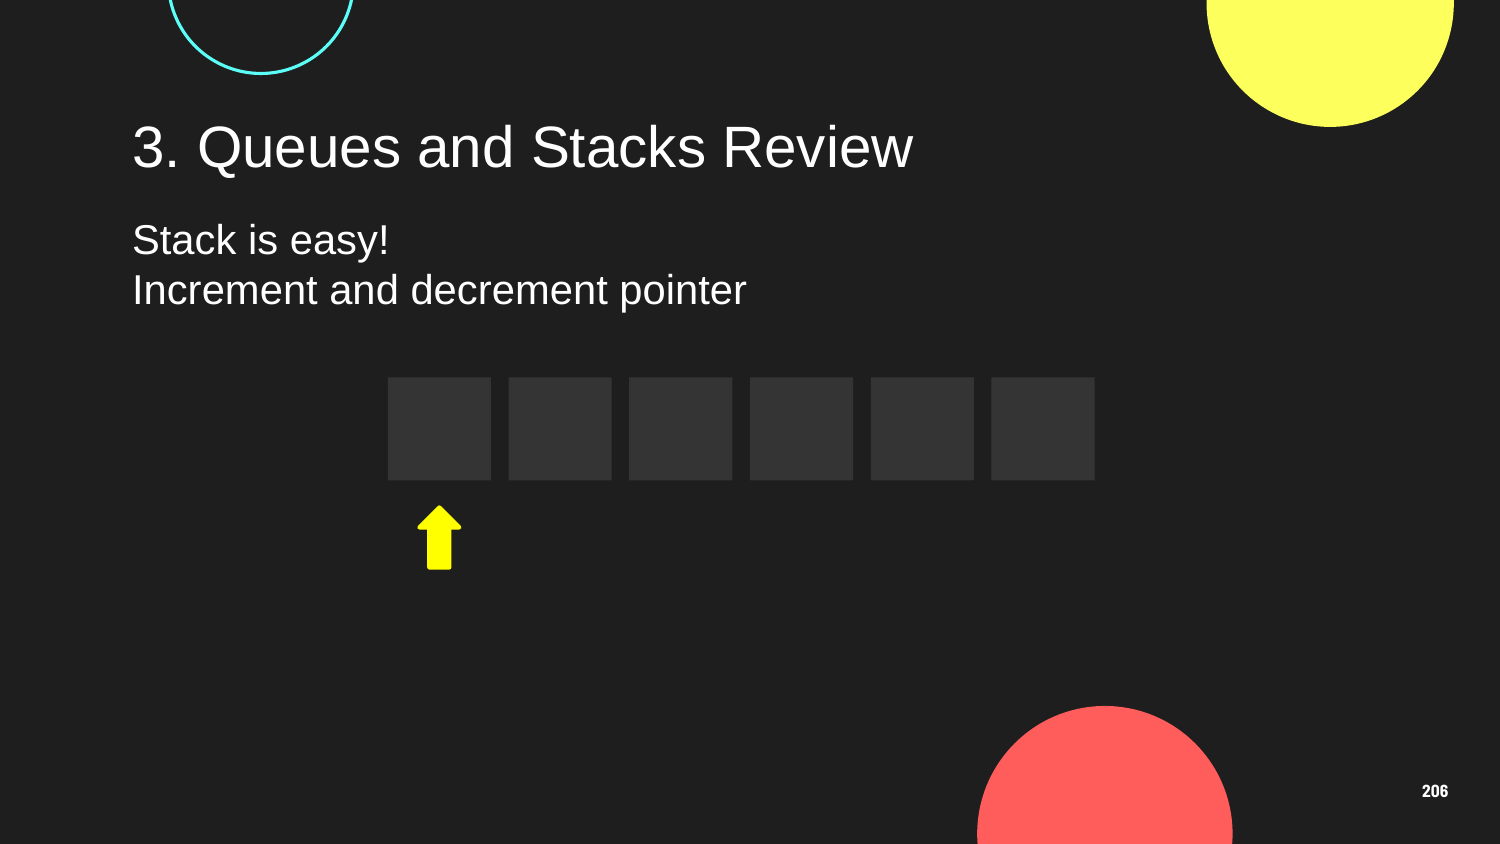

# 3. Queues and Stacks Review
Stack is easy!
Increment and decrement pointer
1
3
2
4
5
6

206